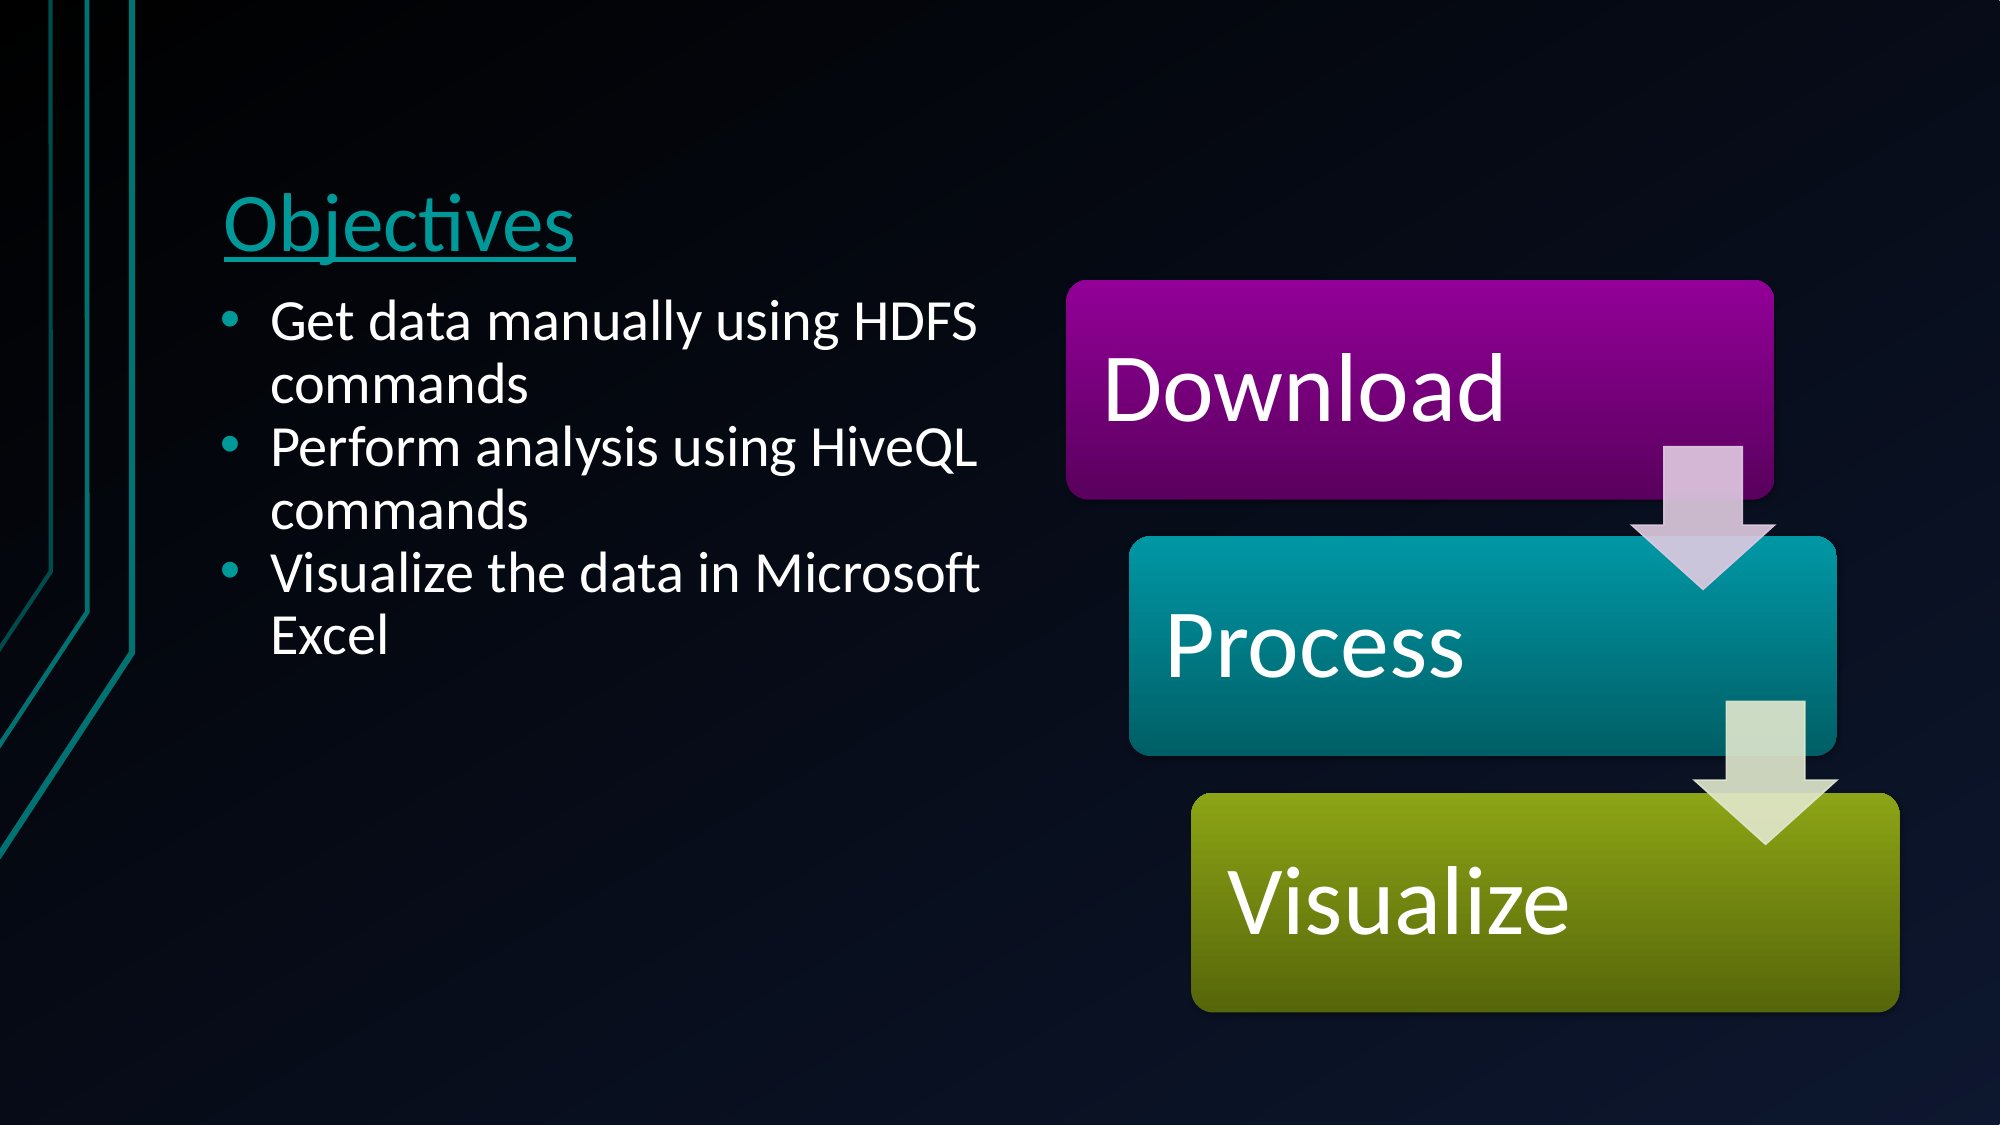

Objectives

Download

Process

Visualize
Get data manually using HDFS commands
Perform analysis using HiveQL commands
Visualize the data in Microsoft Excel